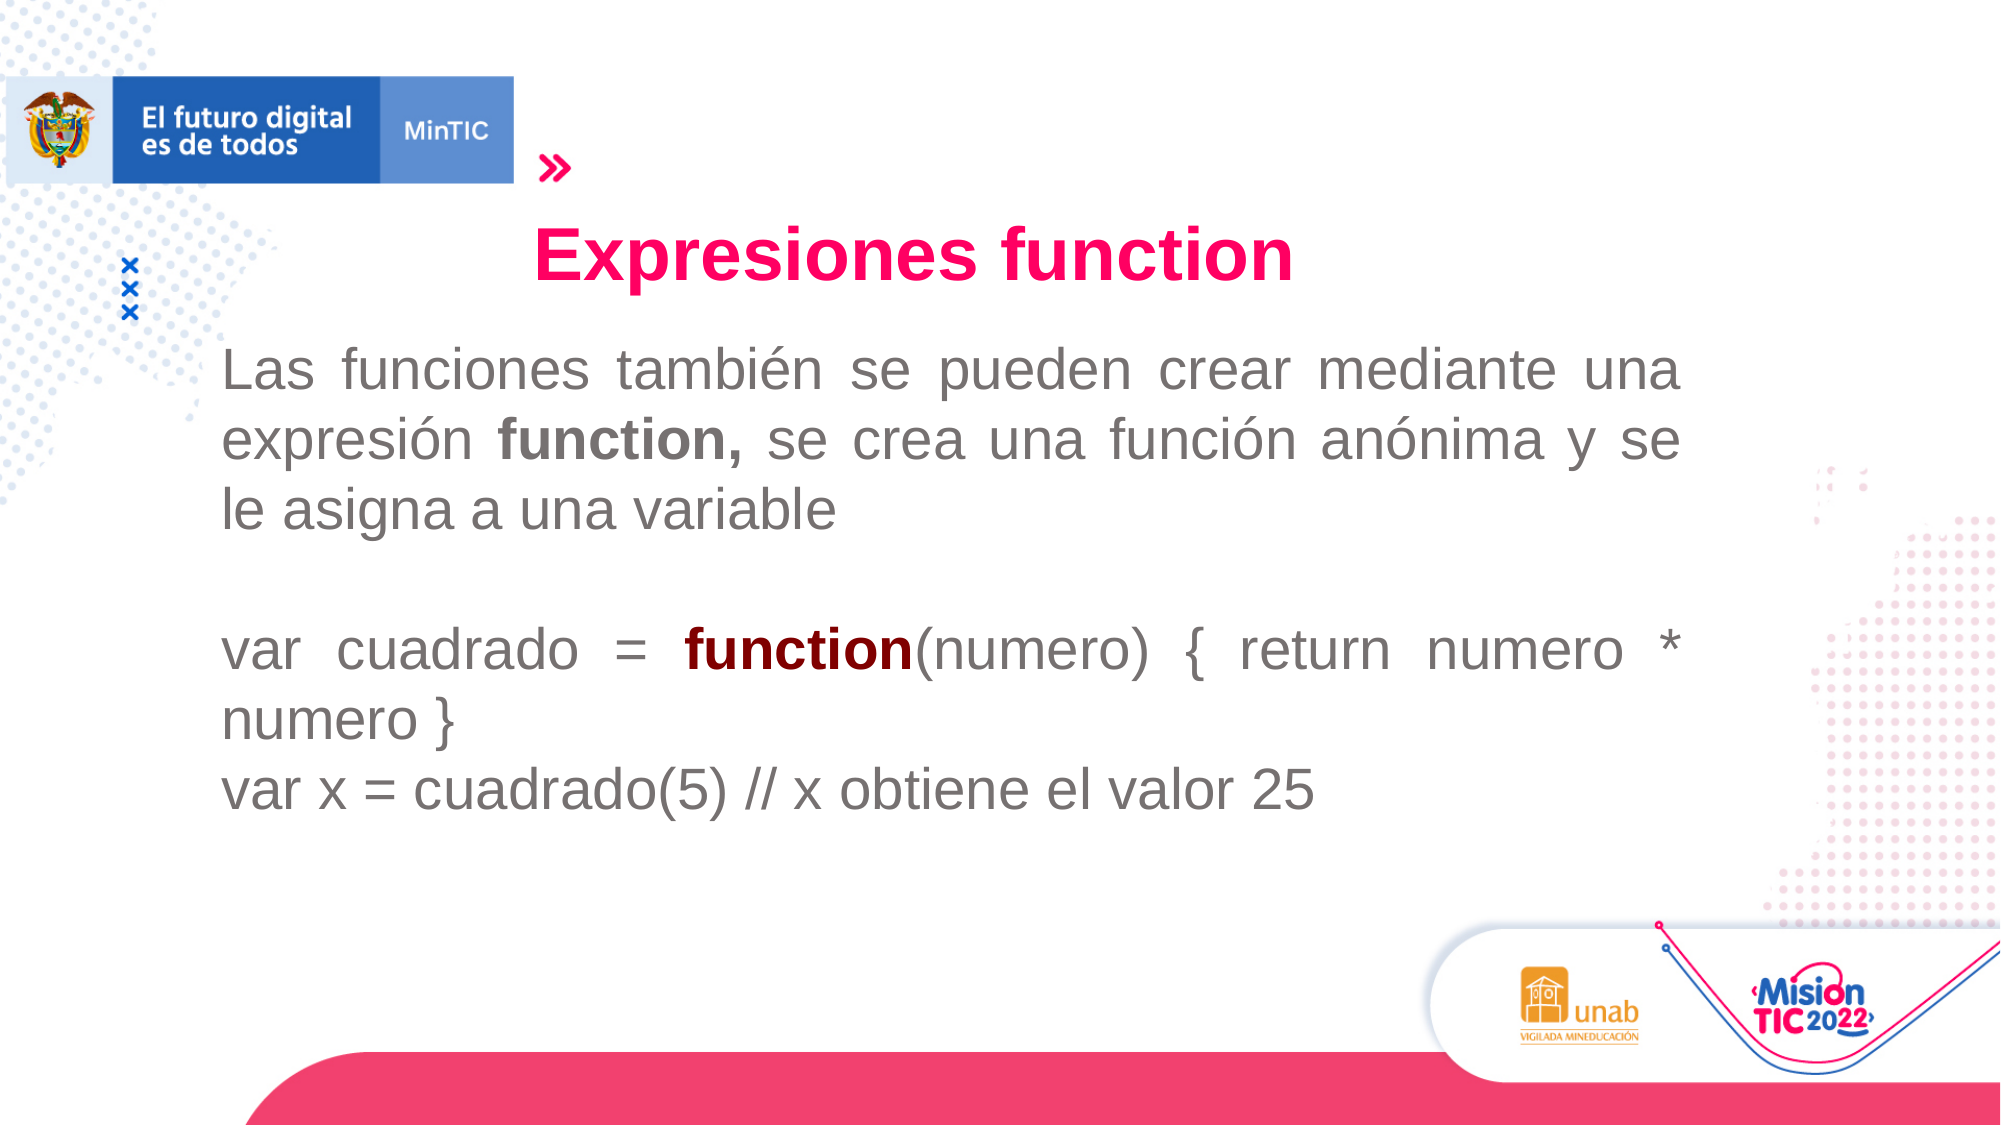

Expresiones function
Las funciones también se pueden crear mediante una expresión function, se crea una función anónima y se le asigna a una variable

var cuadrado = function(numero) { return numero * numero }
var x = cuadrado(5) // x obtiene el valor 25